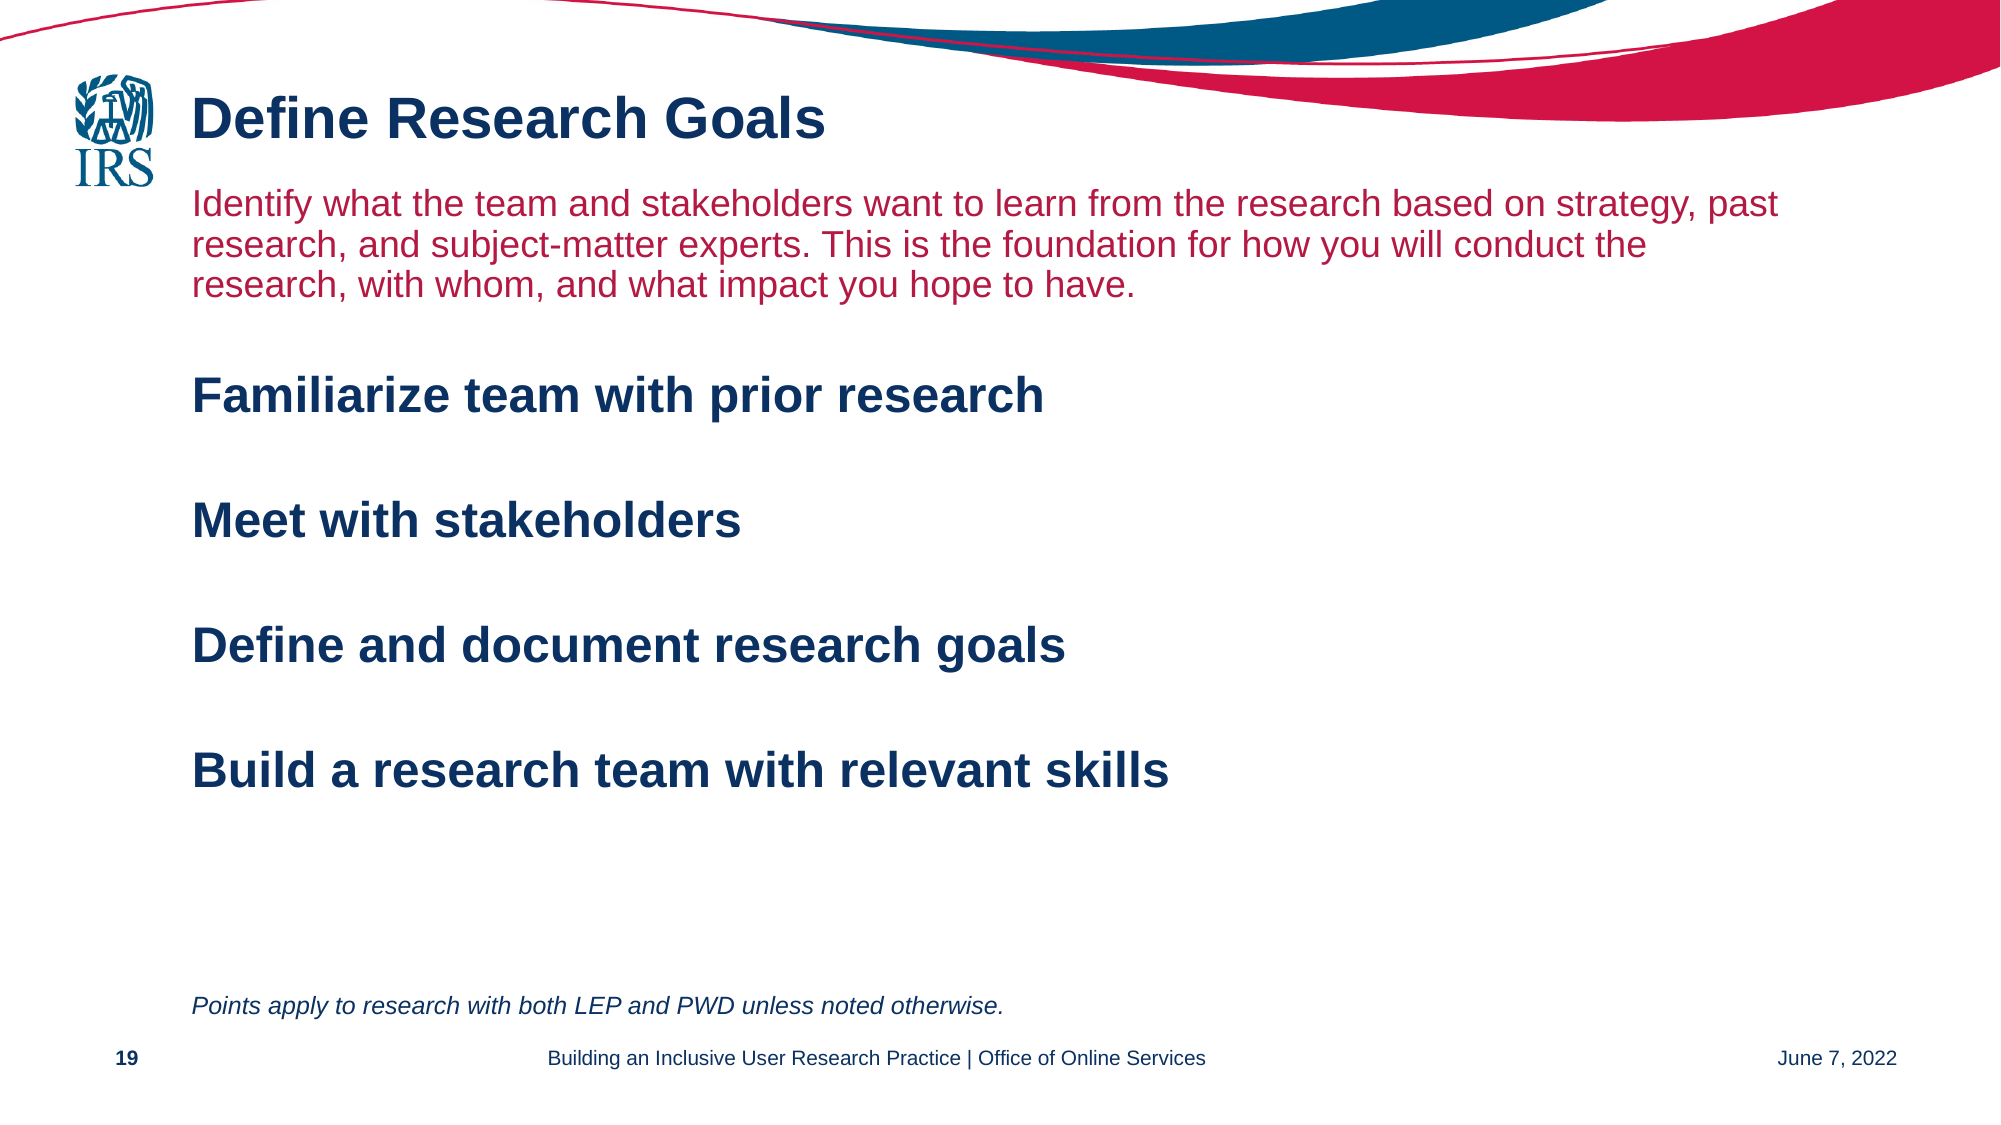

# Define Research Goals
Identify what the team and stakeholders want to learn from the research based on strategy, past research, and subject-matter experts. This is the foundation for how you will conduct the research, with whom, and what impact you hope to have.
Familiarize team with prior research
Meet with stakeholders
Define and document research goals
Build a research team with relevant skills
Points apply to research with both LEP and PWD unless noted otherwise.
19
Building an Inclusive User Research Practice | Office of Online Services
June 7, 2022